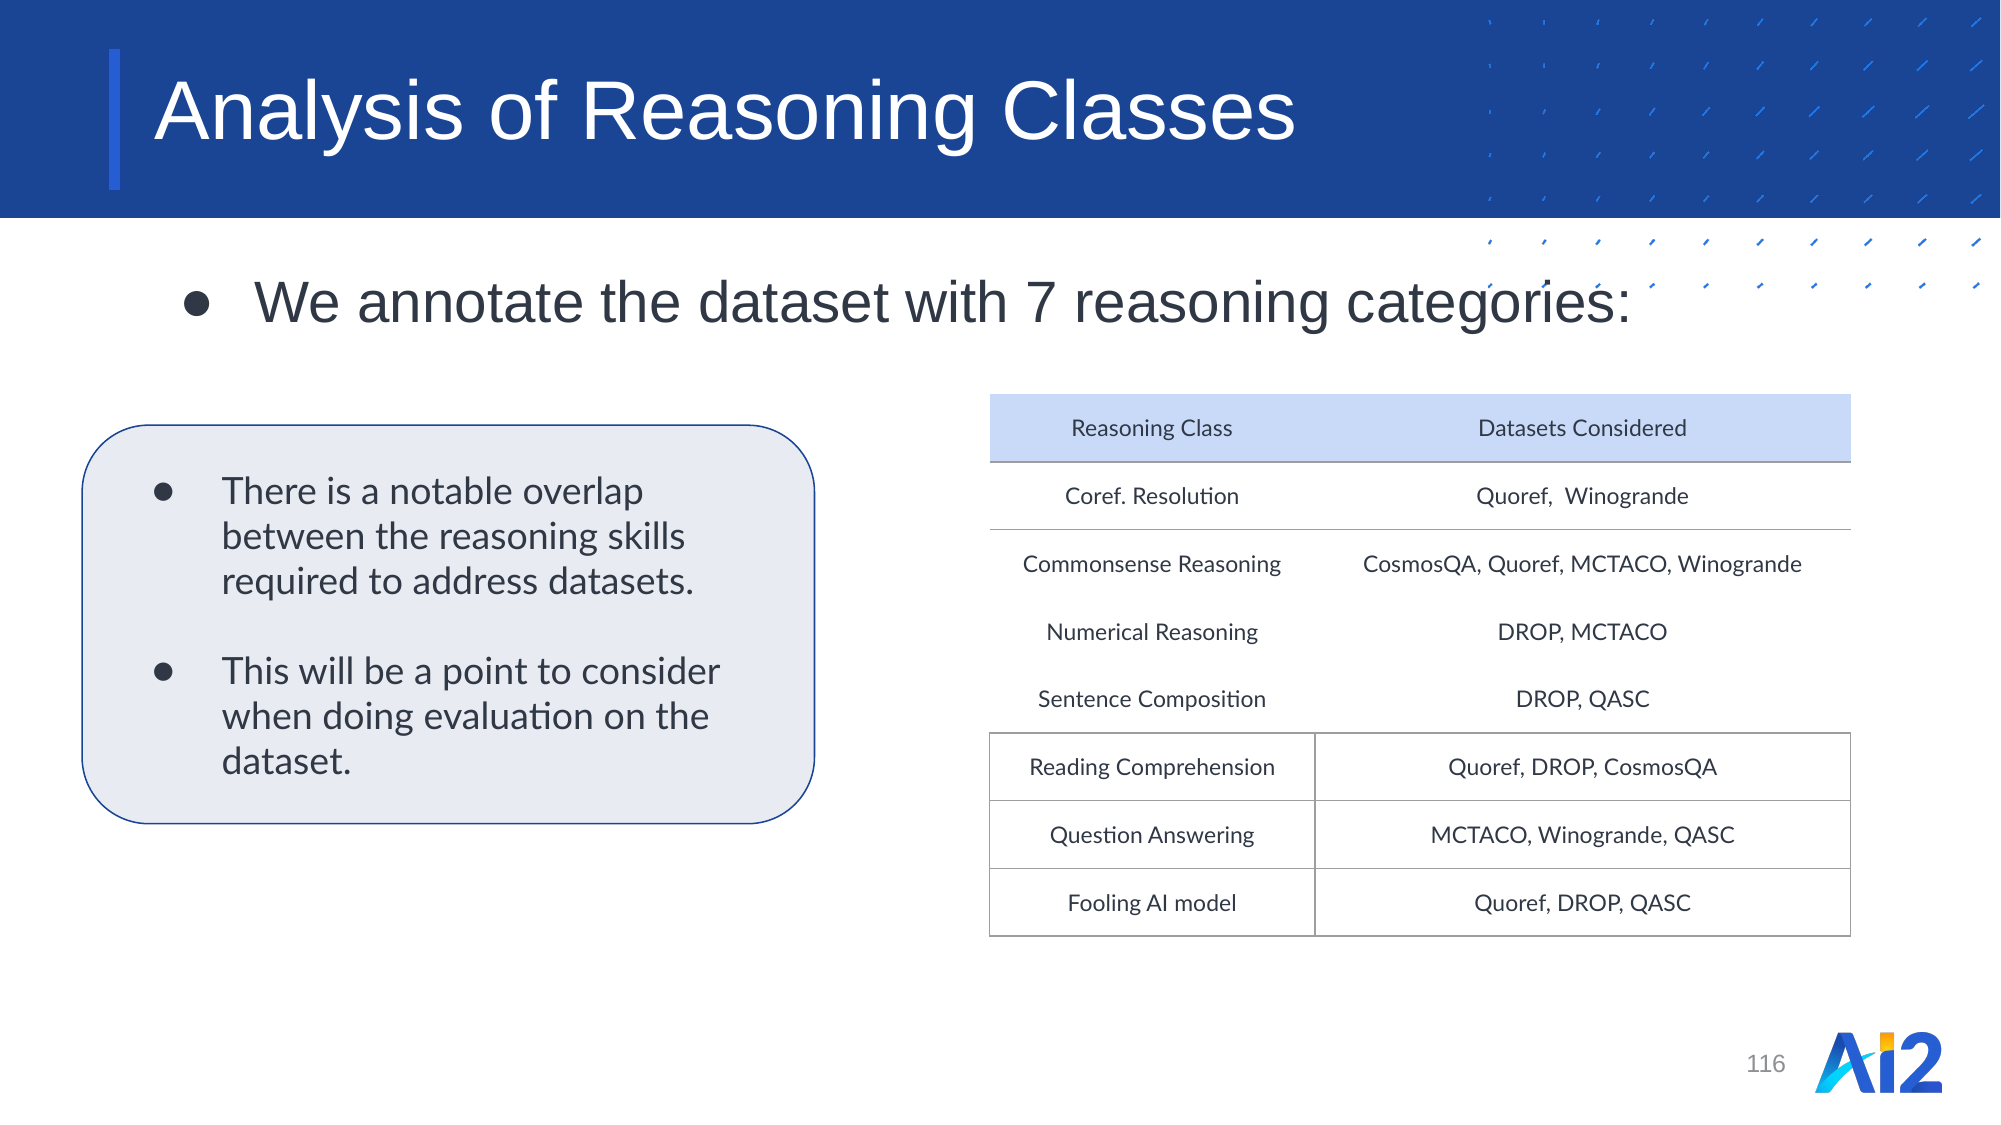

# Analysis of Reasoning Classes
We annotate the dataset with 7 reasoning categories:

| Reasoning Class | Datasets Considered |
| --- | --- |
| Coref. Resolution | Quoref, Winogrande |
| Commonsense Reasoning | CosmosQA, Quoref, MCTACO, Winogrande |
| Numerical Reasoning | DROP, MCTACO |
| Sentence Composition | DROP, QASC |
| Reading Comprehension | Quoref, DROP, CosmosQA |
| Question Answering | MCTACO, Winogrande, QASC |
| Fooling AI model | Quoref, DROP, QASC |
There is a notable overlap between the reasoning skills required to address datasets.

This will be a point to consider when doing evaluation on the dataset.
116